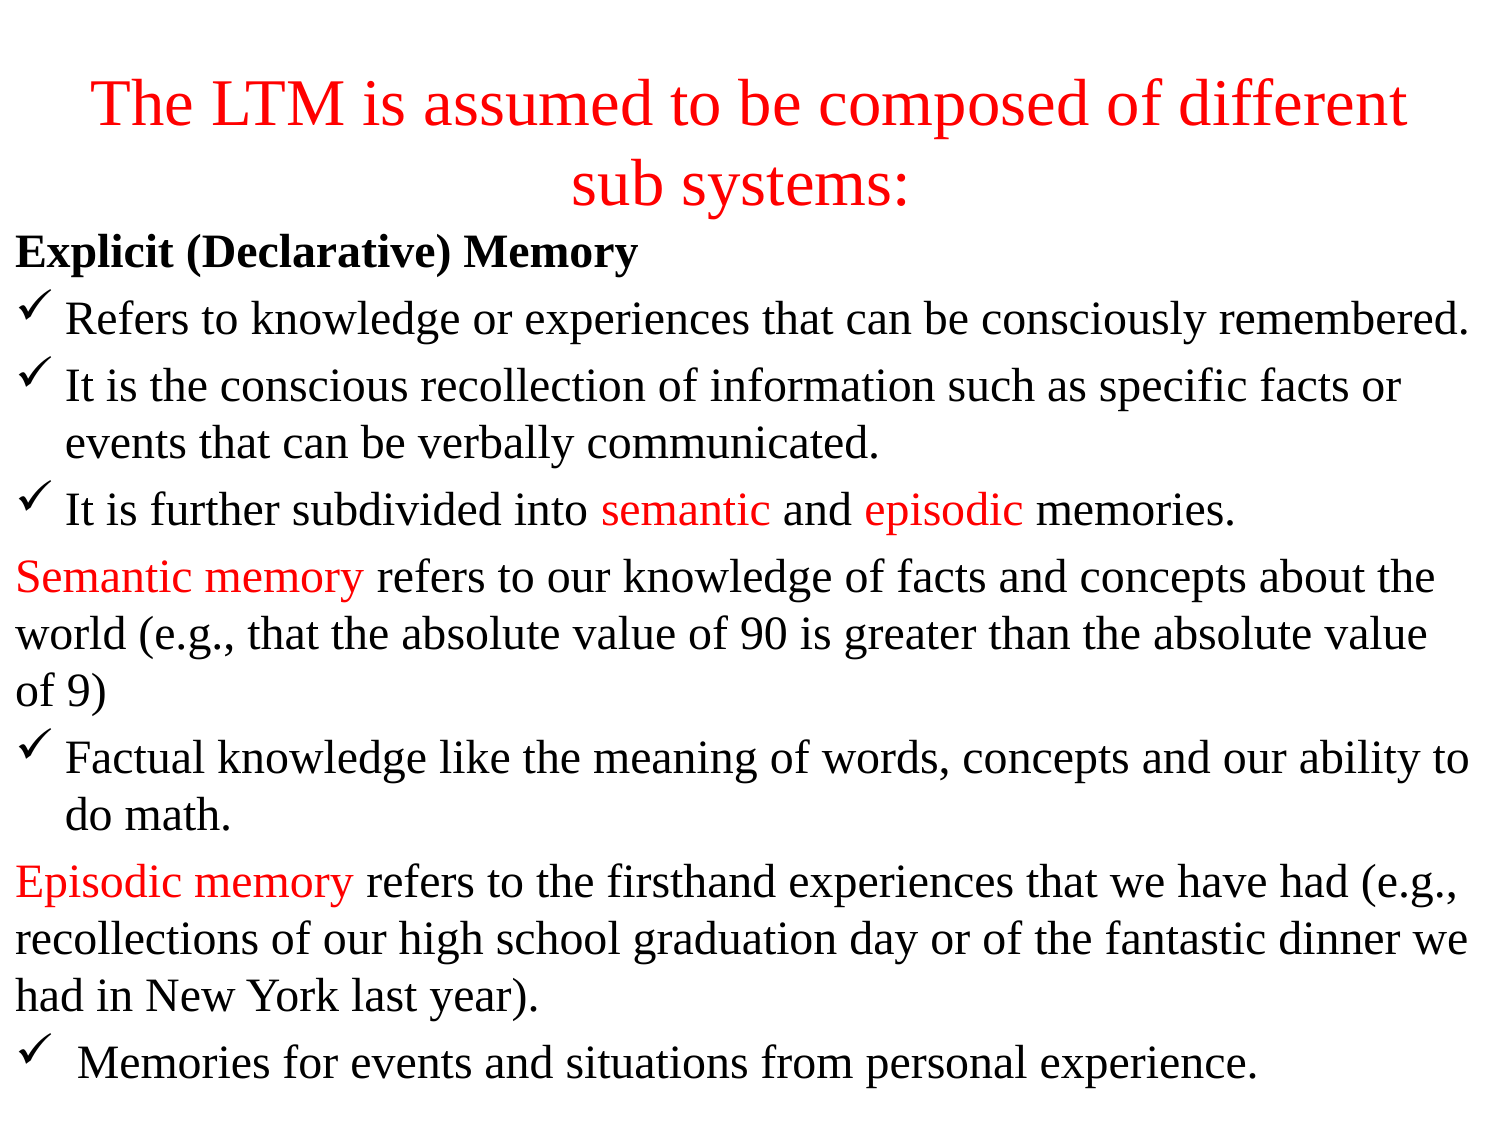

# The LTM is assumed to be composed of different sub systems:
Explicit (Declarative) Memory
Refers to knowledge or experiences that can be consciously remembered.
It is the conscious recollection of information such as specific facts or events that can be verbally communicated.
It is further subdivided into semantic and episodic memories.
Semantic memory refers to our knowledge of facts and concepts about the world (e.g., that the absolute value of 90 is greater than the absolute value of 9)
Factual knowledge like the meaning of words, concepts and our ability to do math.
Episodic memory refers to the firsthand experiences that we have had (e.g., recollections of our high school graduation day or of the fantastic dinner we had in New York last year).
 Memories for events and situations from personal experience.